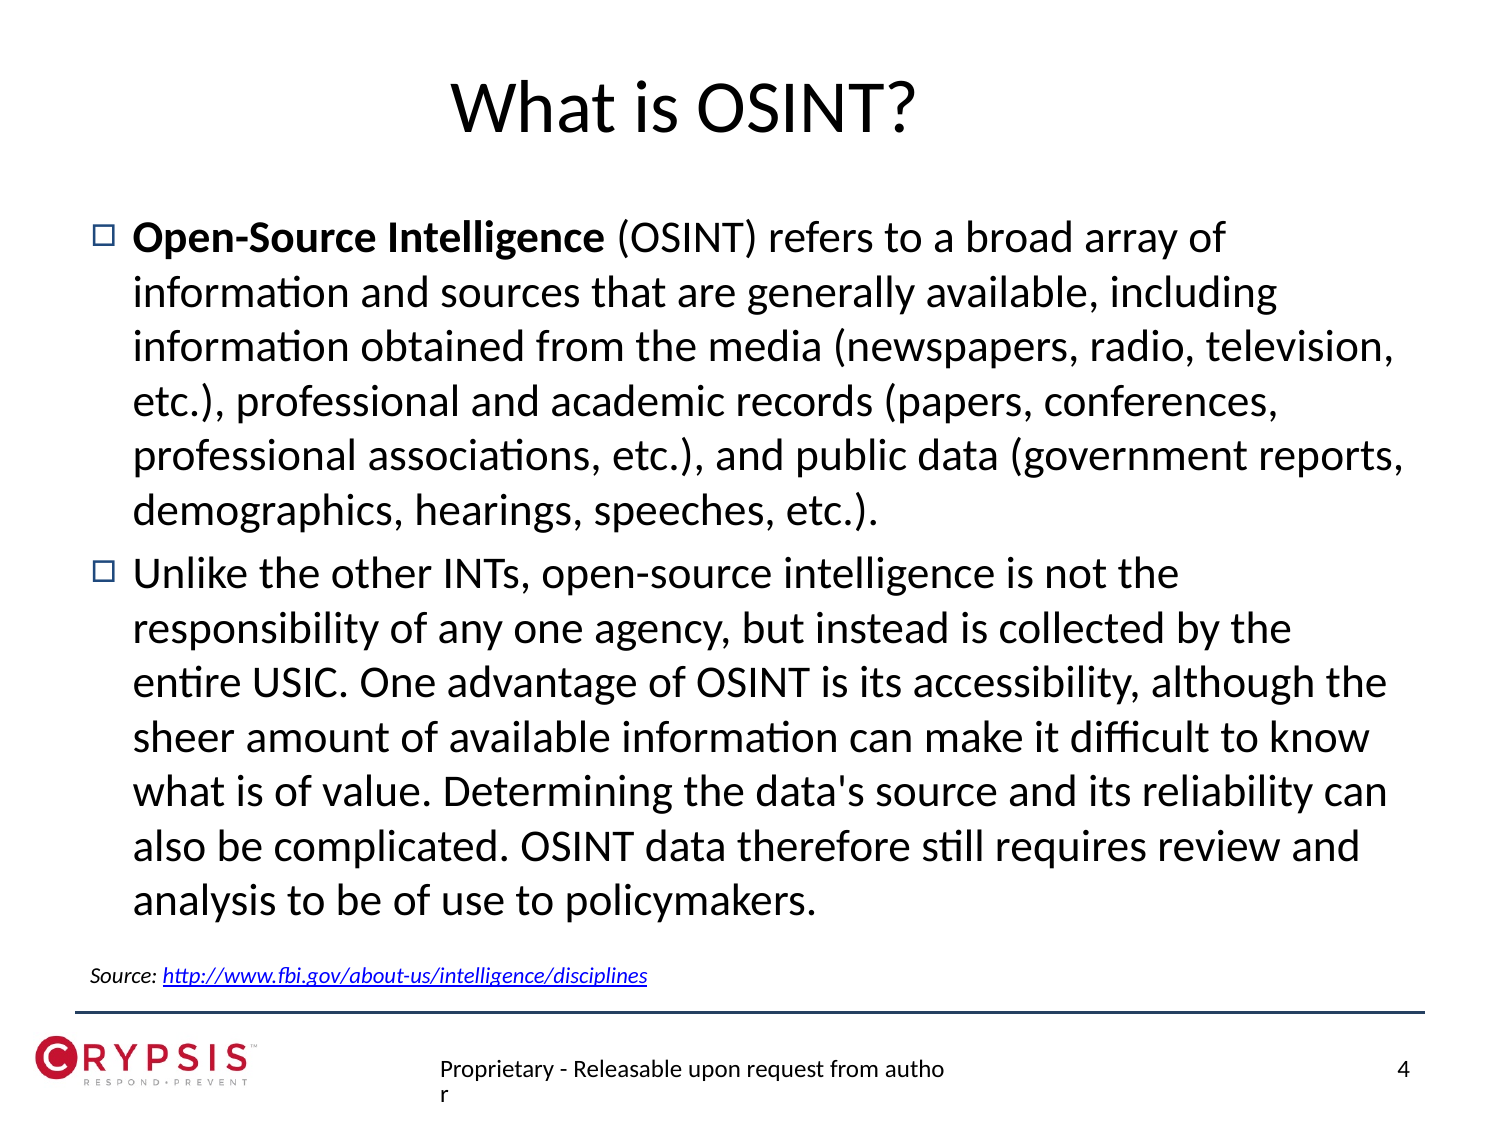

# What is OSINT?
Open-Source Intelligence (OSINT) refers to a broad array of information and sources that are generally available, including information obtained from the media (newspapers, radio, television, etc.), professional and academic records (papers, conferences, professional associations, etc.), and public data (government reports, demographics, hearings, speeches, etc.).
Unlike the other INTs, open-source intelligence is not the responsibility of any one agency, but instead is collected by the entire USIC. One advantage of OSINT is its accessibility, although the sheer amount of available information can make it difficult to know what is of value. Determining the data's source and its reliability can also be complicated. OSINT data therefore still requires review and analysis to be of use to policymakers.

Source: http://www.fbi.gov/about-us/intelligence/disciplines

Proprietary - Releasable upon request from author
4